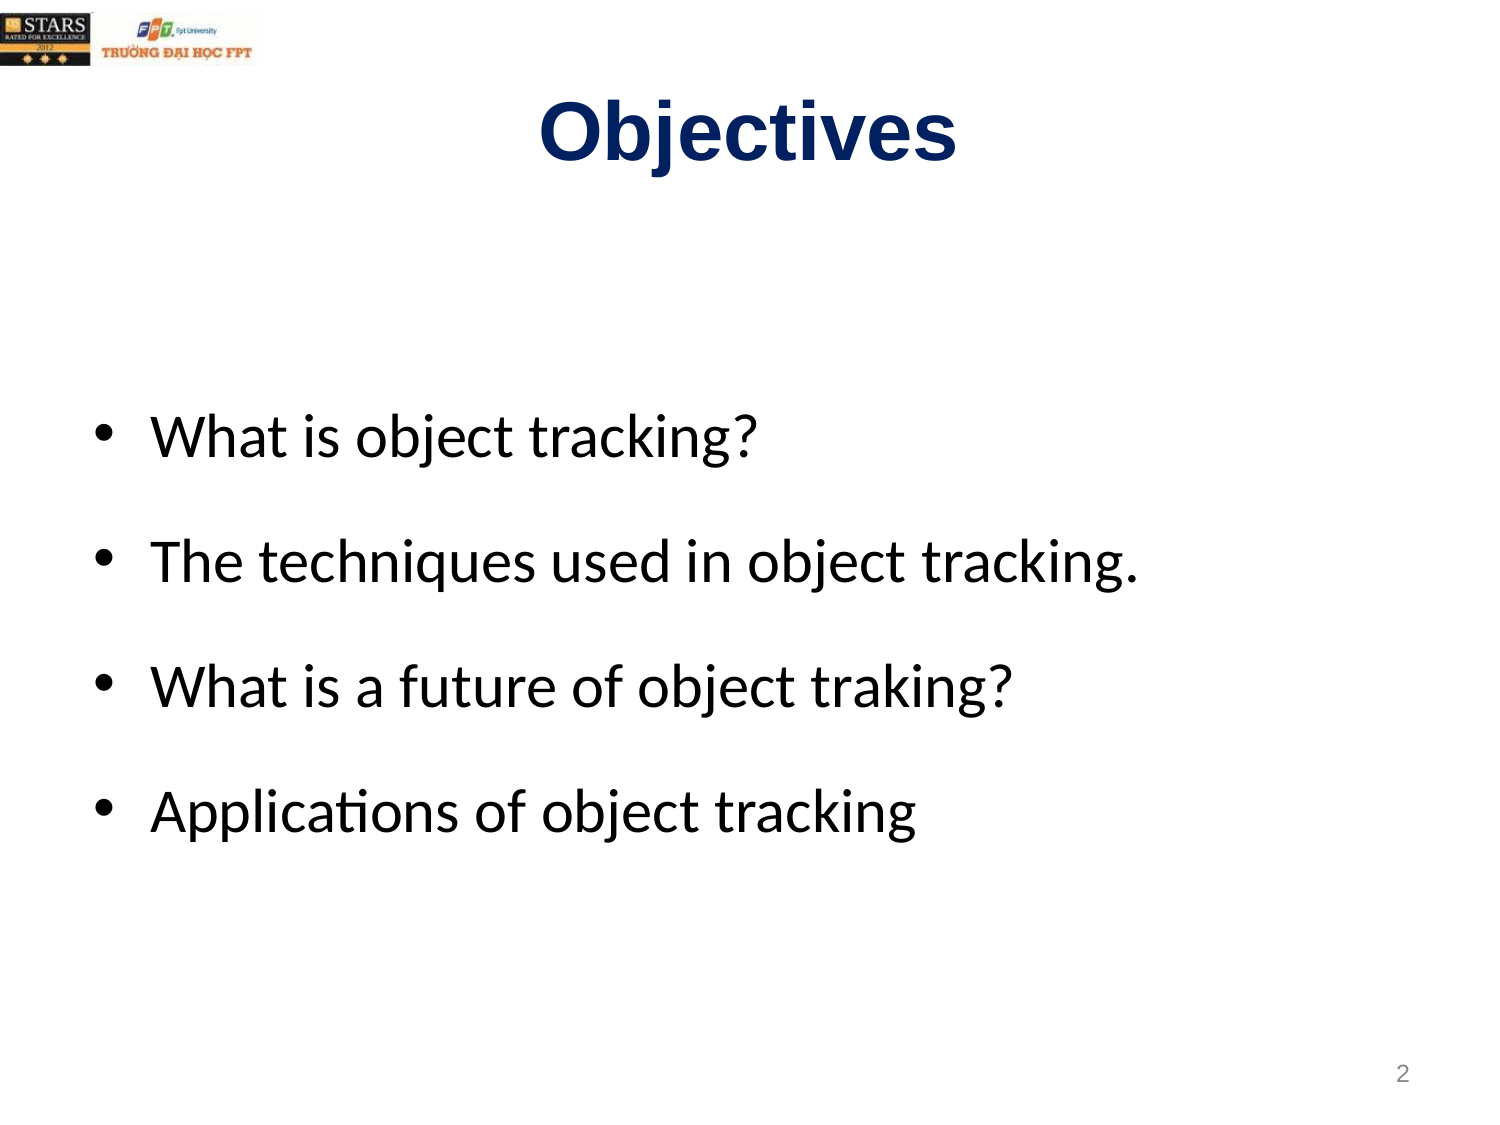

# Objectives
What is object tracking?
The techniques used in object tracking.
What is a future of object traking?
Applications of object tracking
2